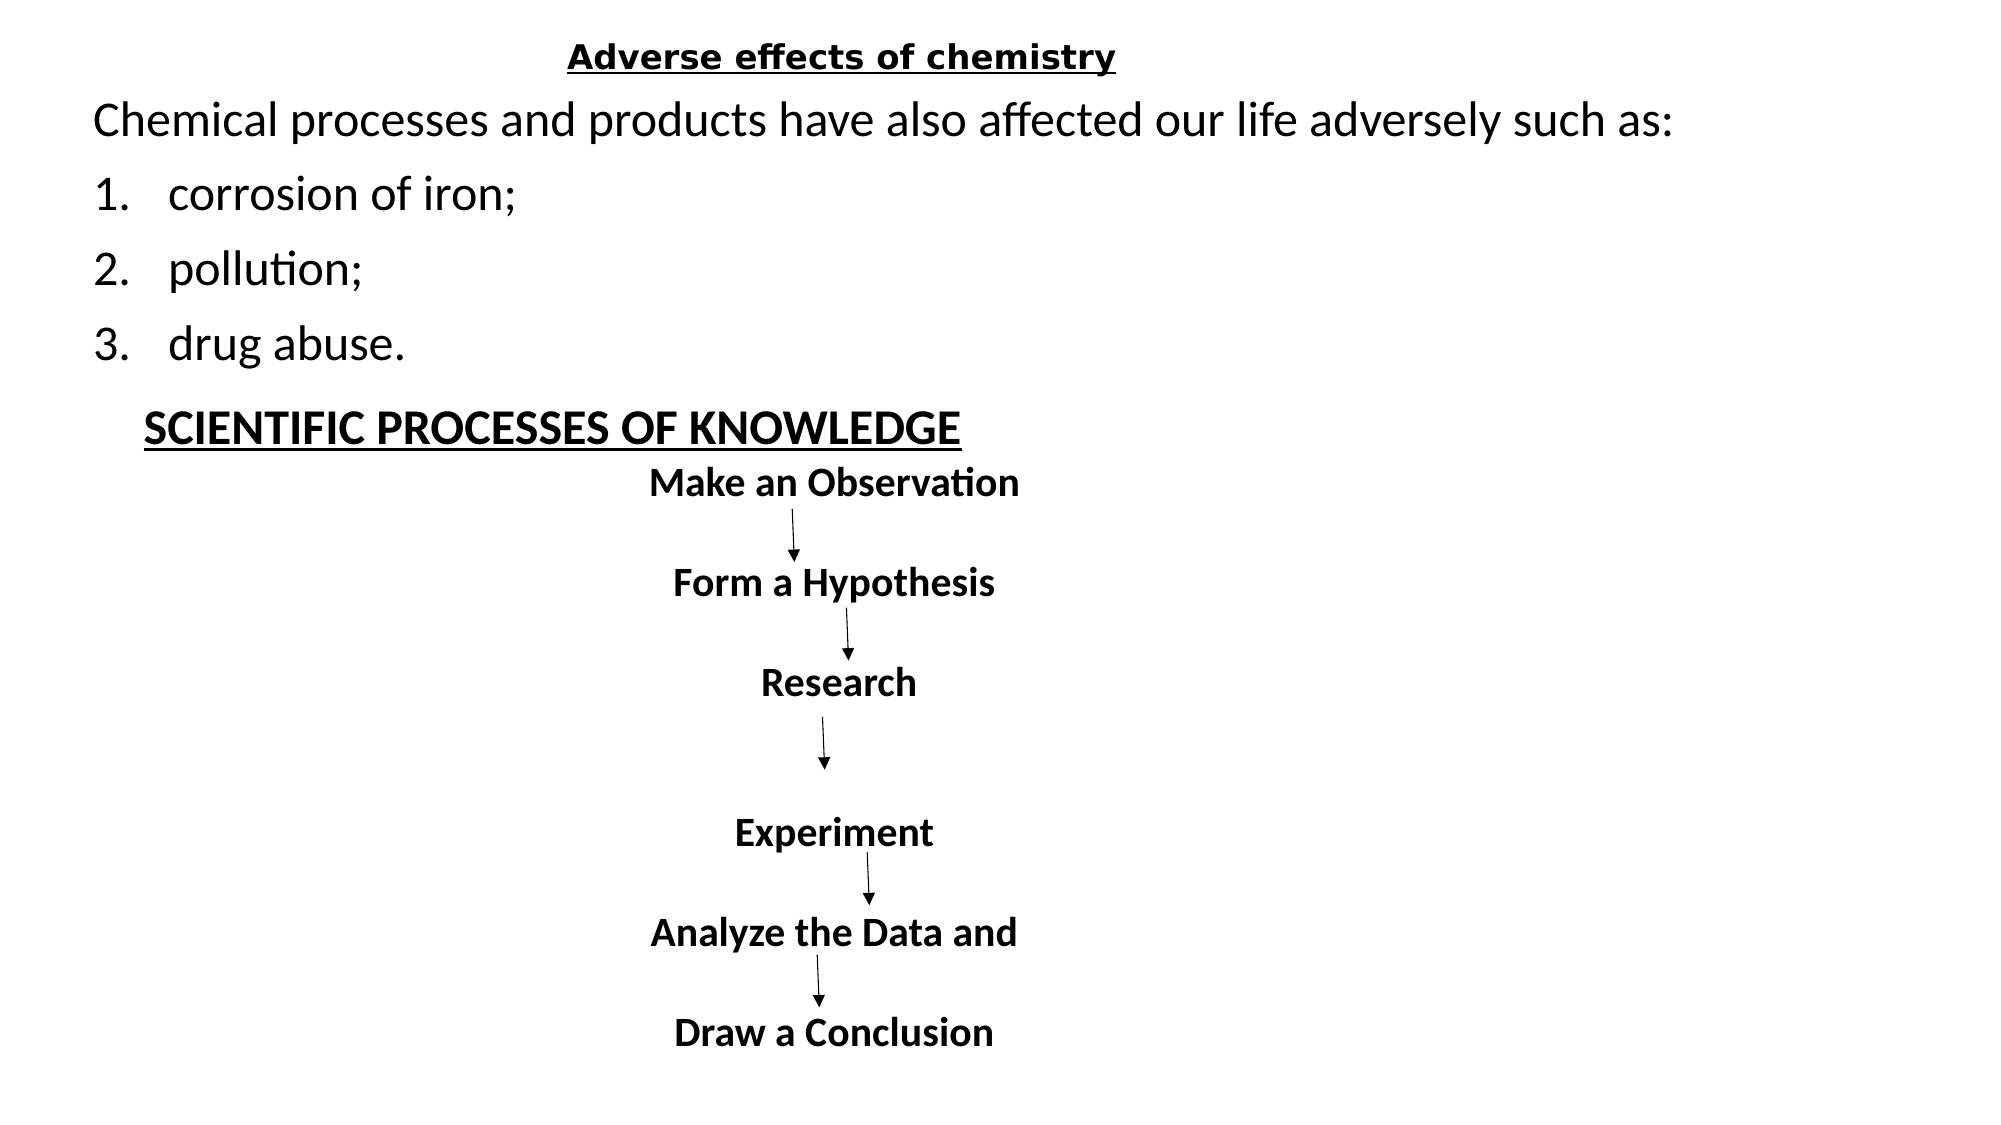

# Adverse effects of chemistry
Chemical processes and products have also affected our life adversely such as:
corrosion of iron;
pollution;
drug abuse.
SCIENTIFIC PROCESSES OF KNOWLEDGE
Make an Observation

Form a Hypothesis

 Research

Experiment

Analyze the Data and

Draw a Conclusion